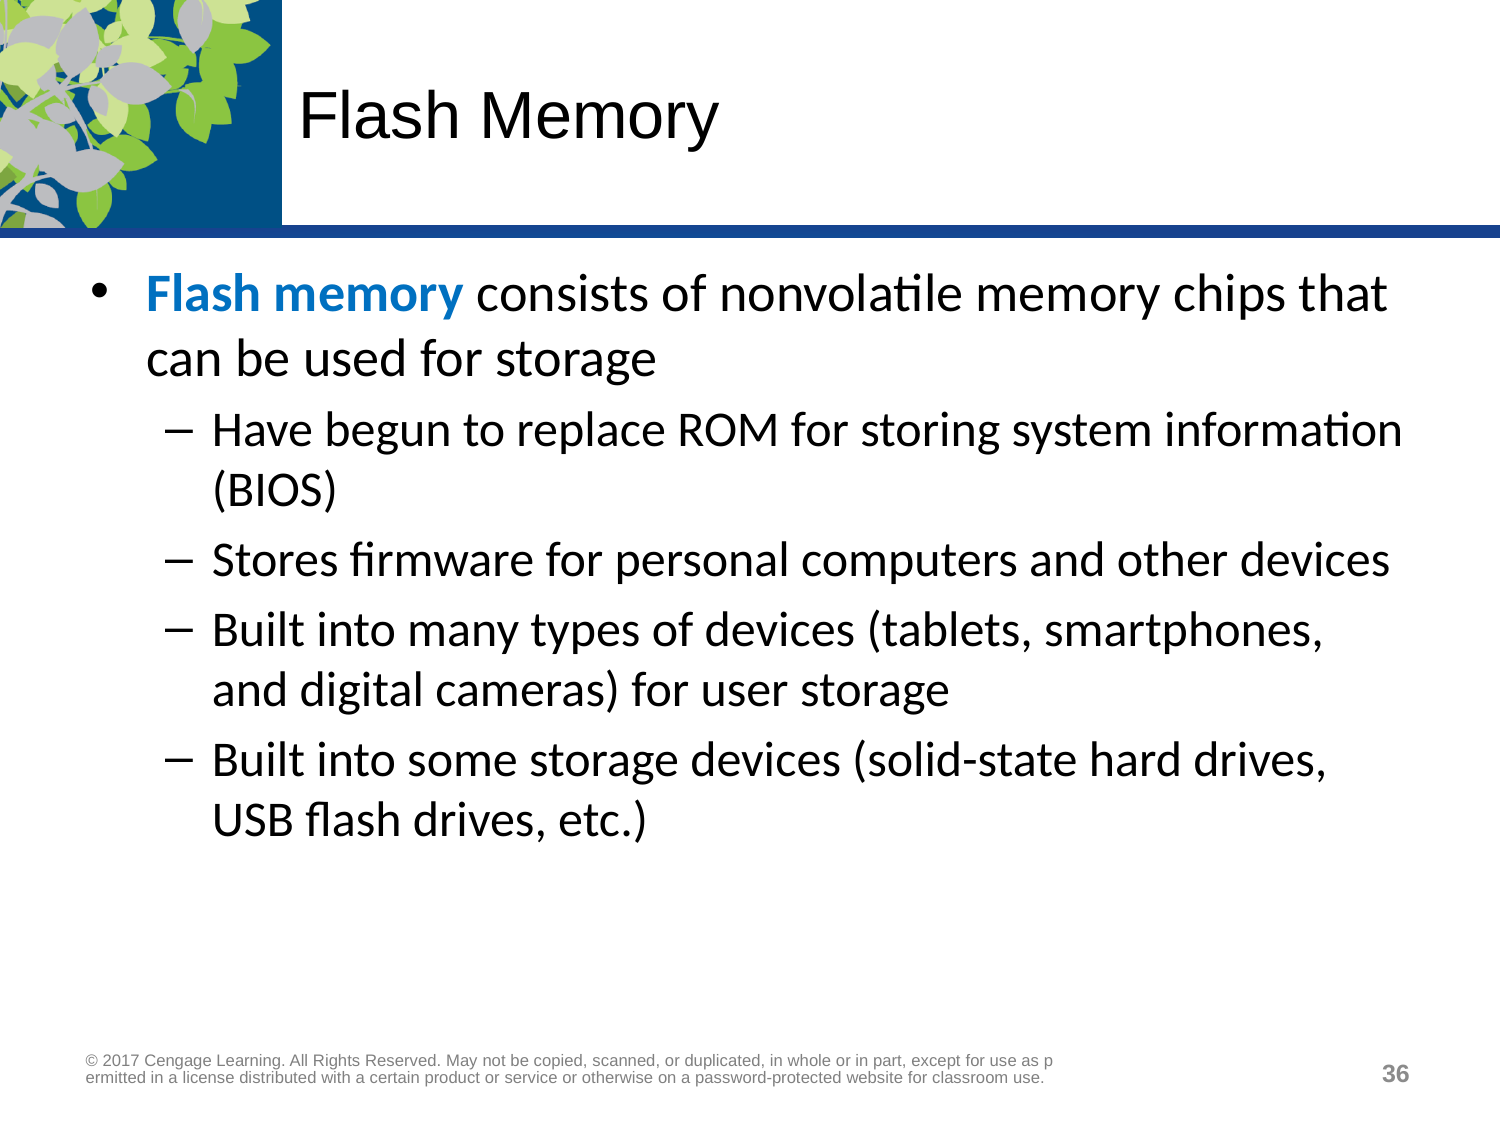

# Flash Memory
Flash memory consists of nonvolatile memory chips that can be used for storage
Have begun to replace ROM for storing system information (BIOS)
Stores firmware for personal computers and other devices
Built into many types of devices (tablets, smartphones, and digital cameras) for user storage
Built into some storage devices (solid-state hard drives, USB flash drives, etc.)

© 2017 Cengage Learning. All Rights Reserved. May not be copied, scanned, or duplicated, in whole or in part, except for use as permitted in a license distributed with a certain product or service or otherwise on a password-protected website for classroom use.
36